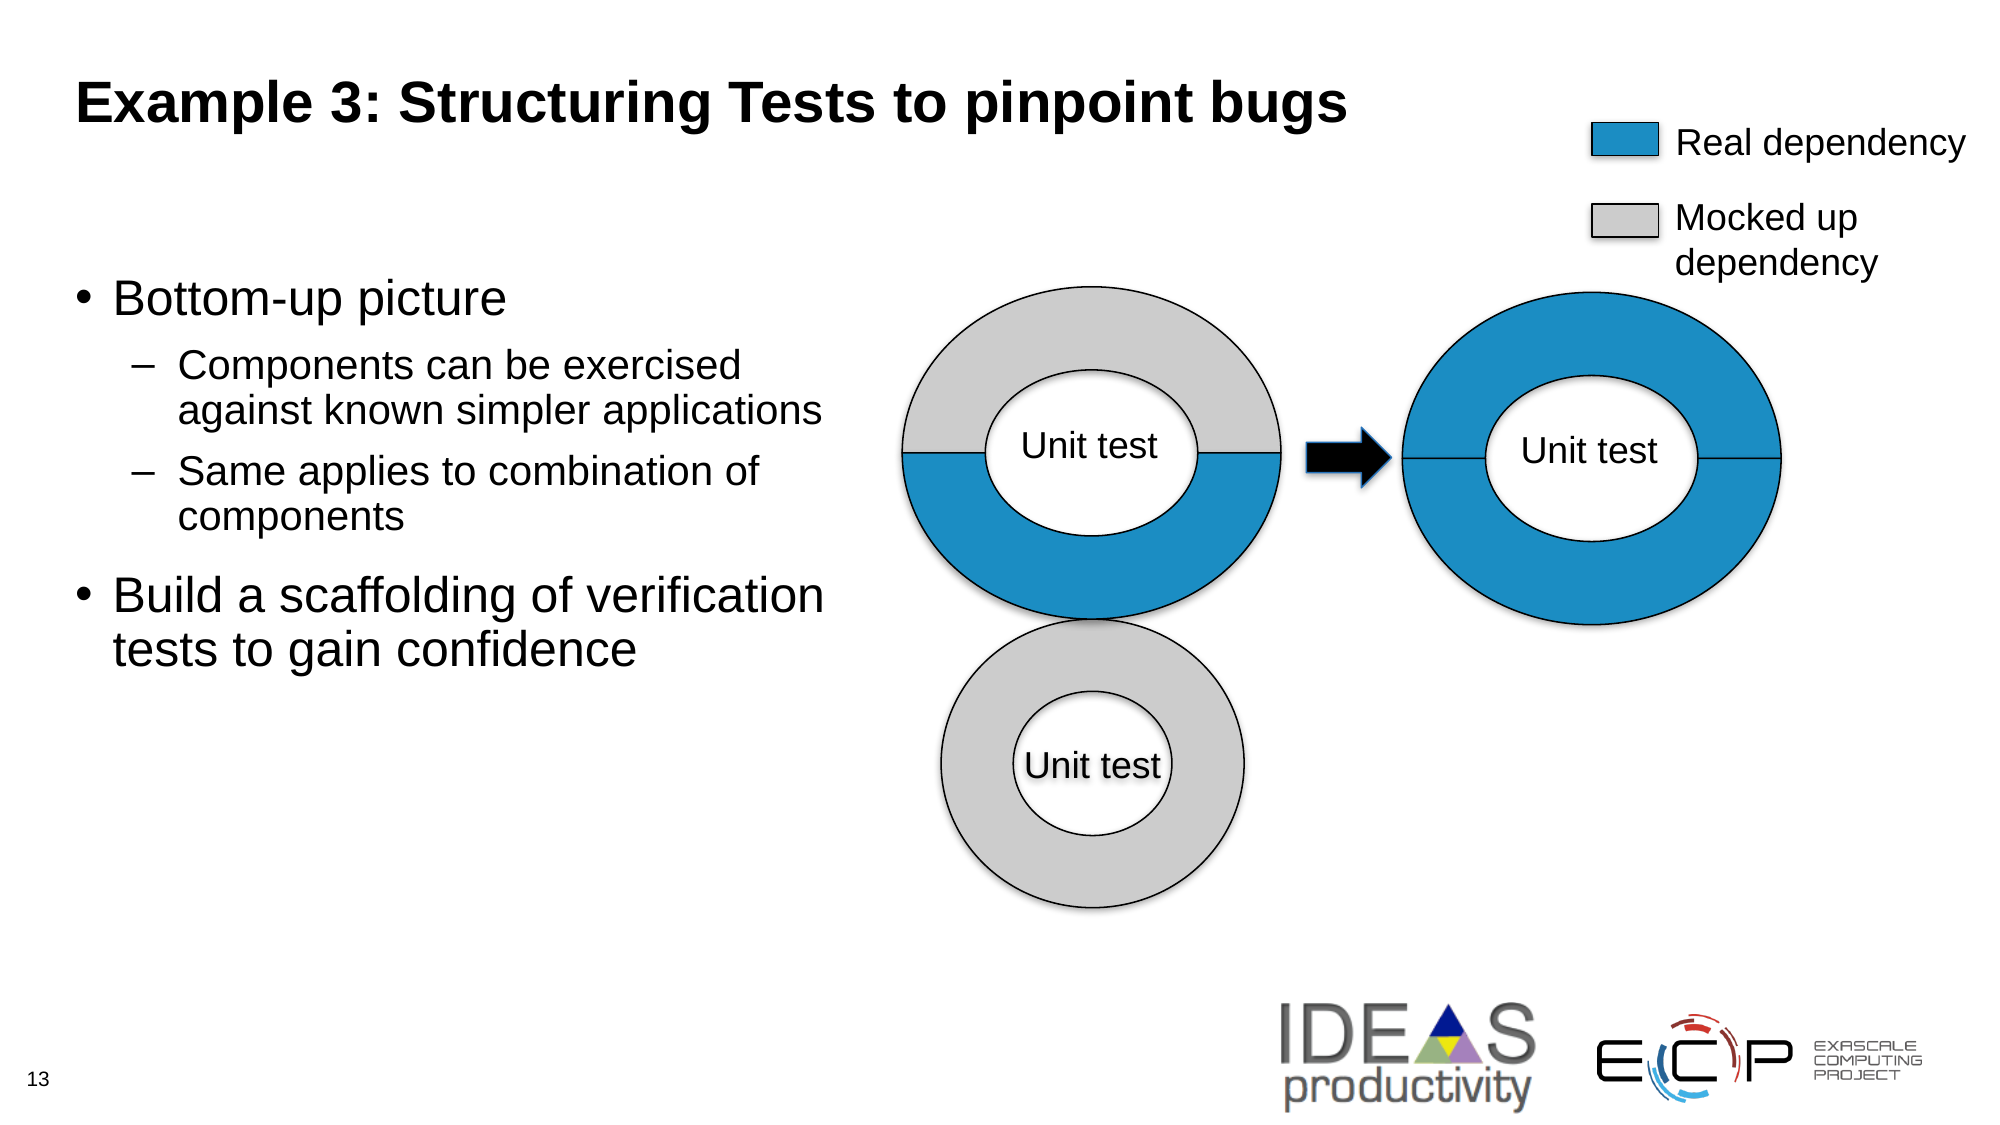

# Example 3: Structuring Tests to pinpoint bugs
Real dependency

Mocked up
dependency

Unit test
Unit test

Unit test
Bottom-up picture
Components can be exercised against known simpler applications
Same applies to combination of components
Build a scaffolding of verification tests to gain confidence